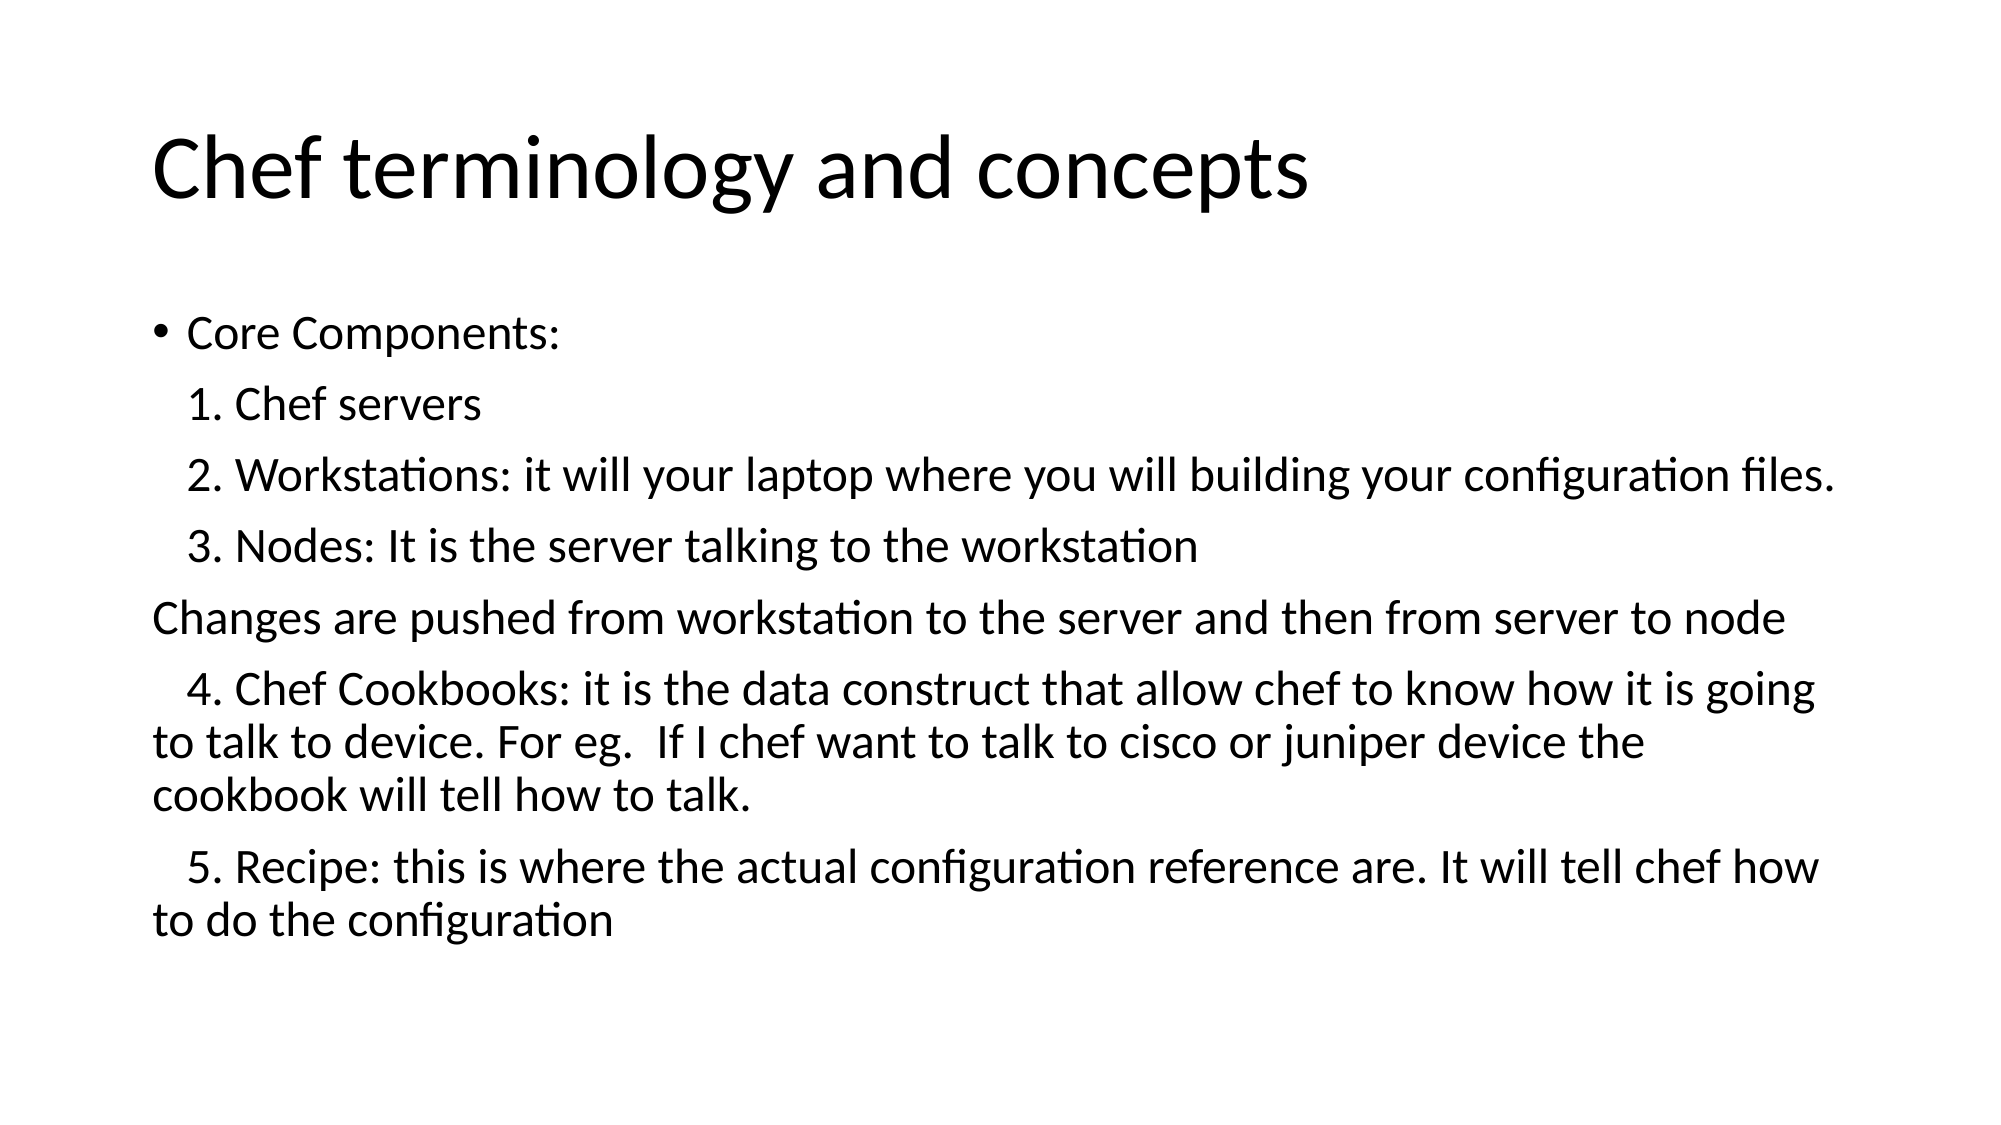

# Chef terminology and concepts
Core Components:
   1. Chef servers
   2. Workstations: it will your laptop where you will building your configuration files.
   3. Nodes: It is the server talking to the workstation
Changes are pushed from workstation to the server and then from server to node
   4. Chef Cookbooks: it is the data construct that allow chef to know how it is going to talk to device. For eg.  If I chef want to talk to cisco or juniper device the cookbook will tell how to talk.
   5. Recipe: this is where the actual configuration reference are. It will tell chef how to do the configuration